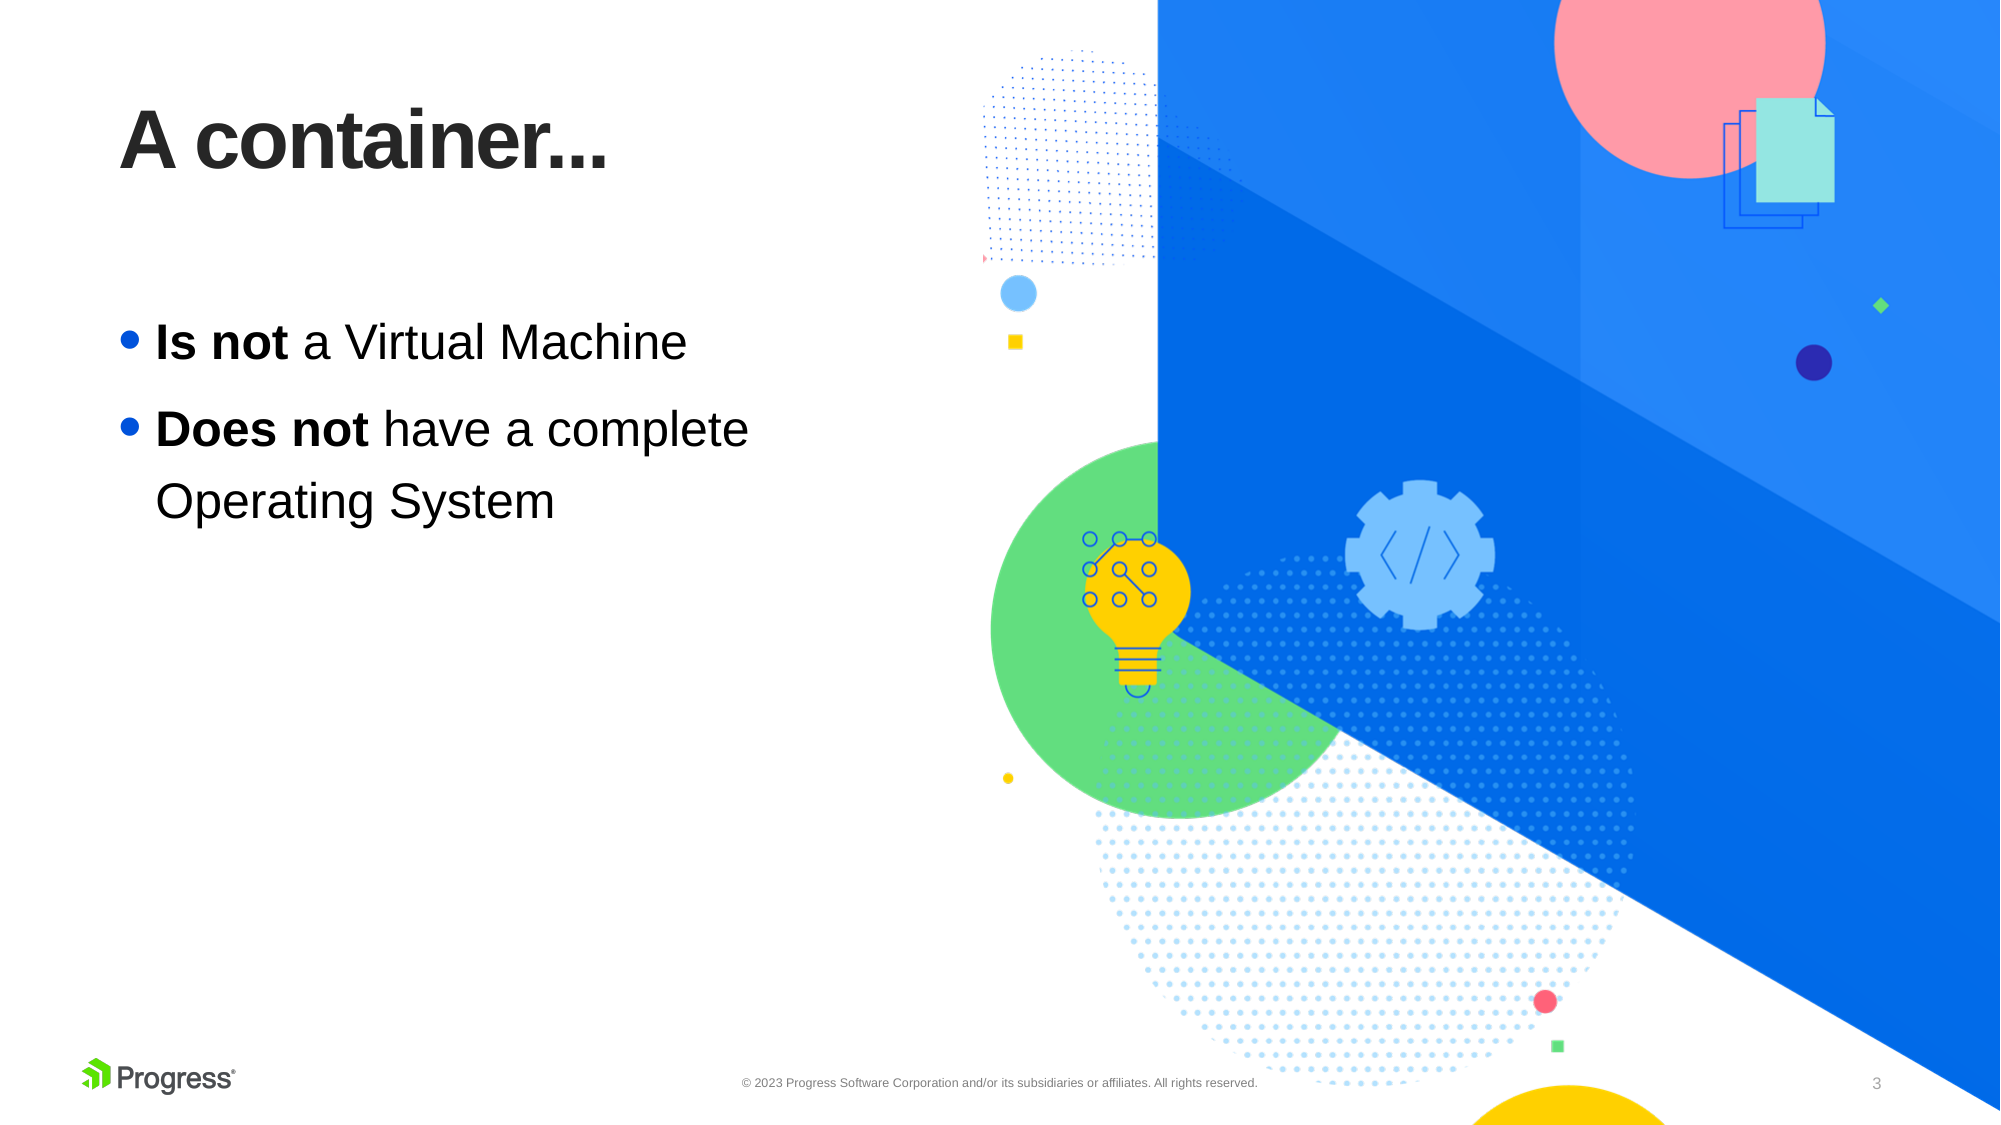

# A container...
Is not a Virtual Machine
Does not have a complete
Operating System